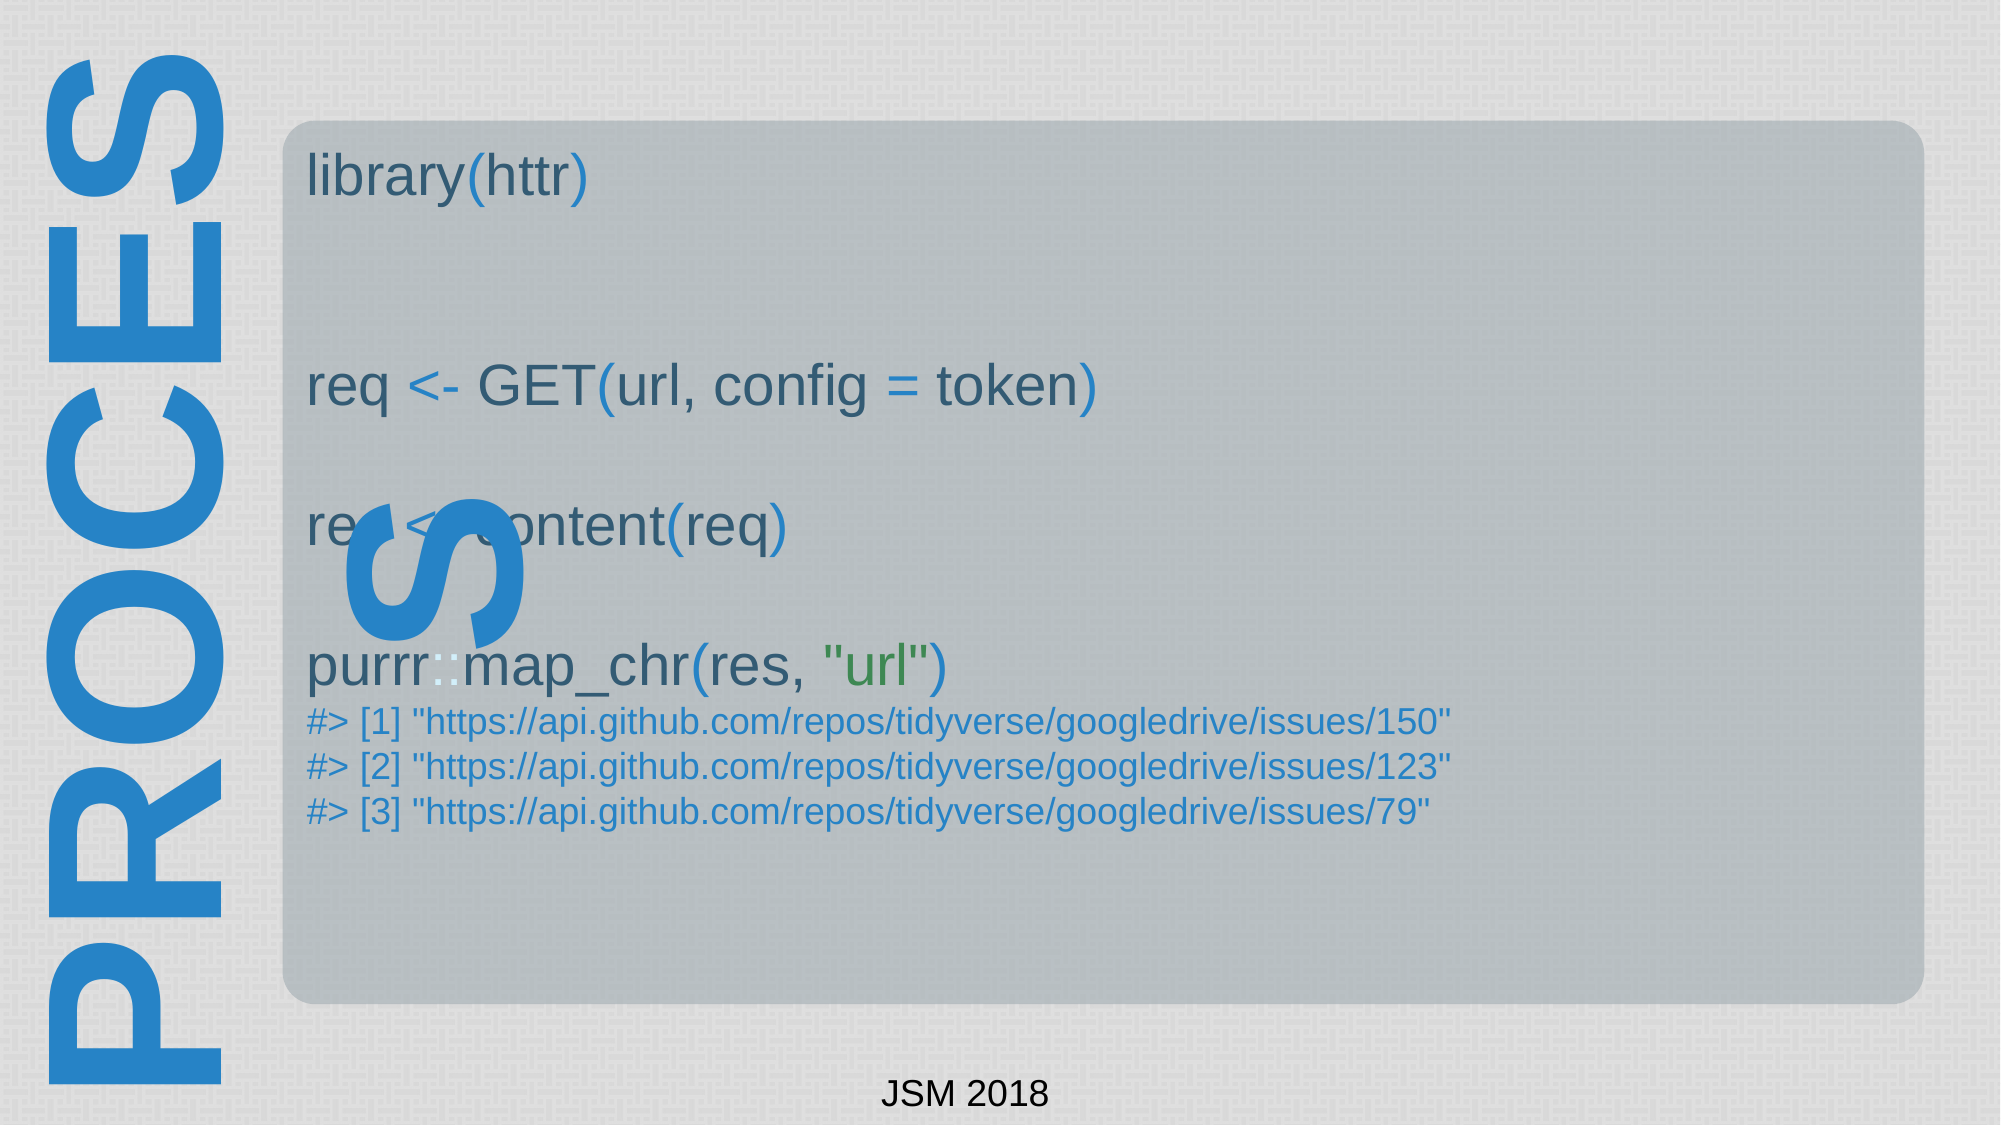

library(httr)

req <- GET(url, config = token)

res <- content(req)

purrr::map_chr(res, "url")
#> [1] "https://api.github.com/repos/tidyverse/googledrive/issues/150"
#> [2] "https://api.github.com/repos/tidyverse/googledrive/issues/123"
#> [3] "https://api.github.com/repos/tidyverse/googledrive/issues/79"

PROCESS